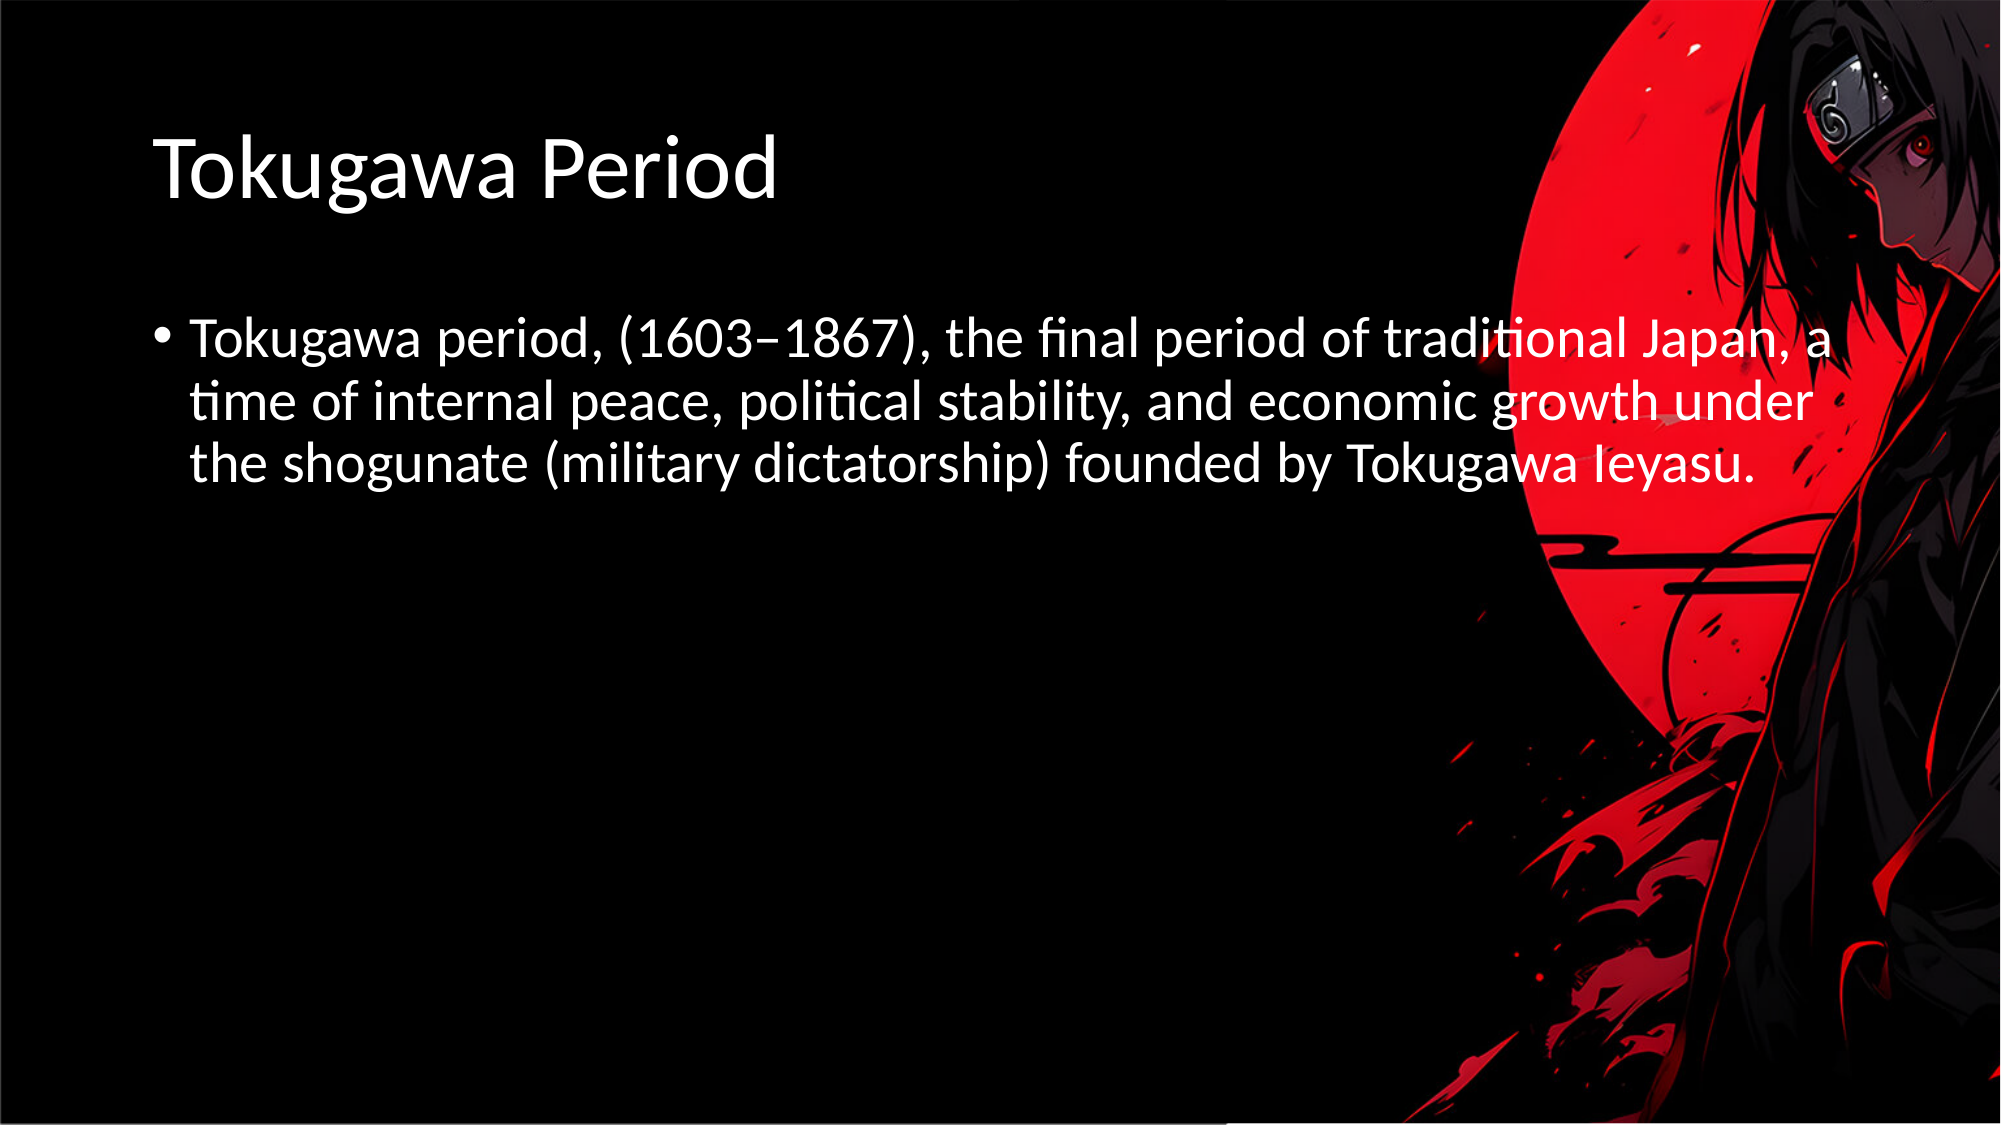

# Tokugawa Period
Tokugawa period, (1603–1867), the final period of traditional Japan, a time of internal peace, political stability, and economic growth under the shogunate (military dictatorship) founded by Tokugawa Ieyasu.